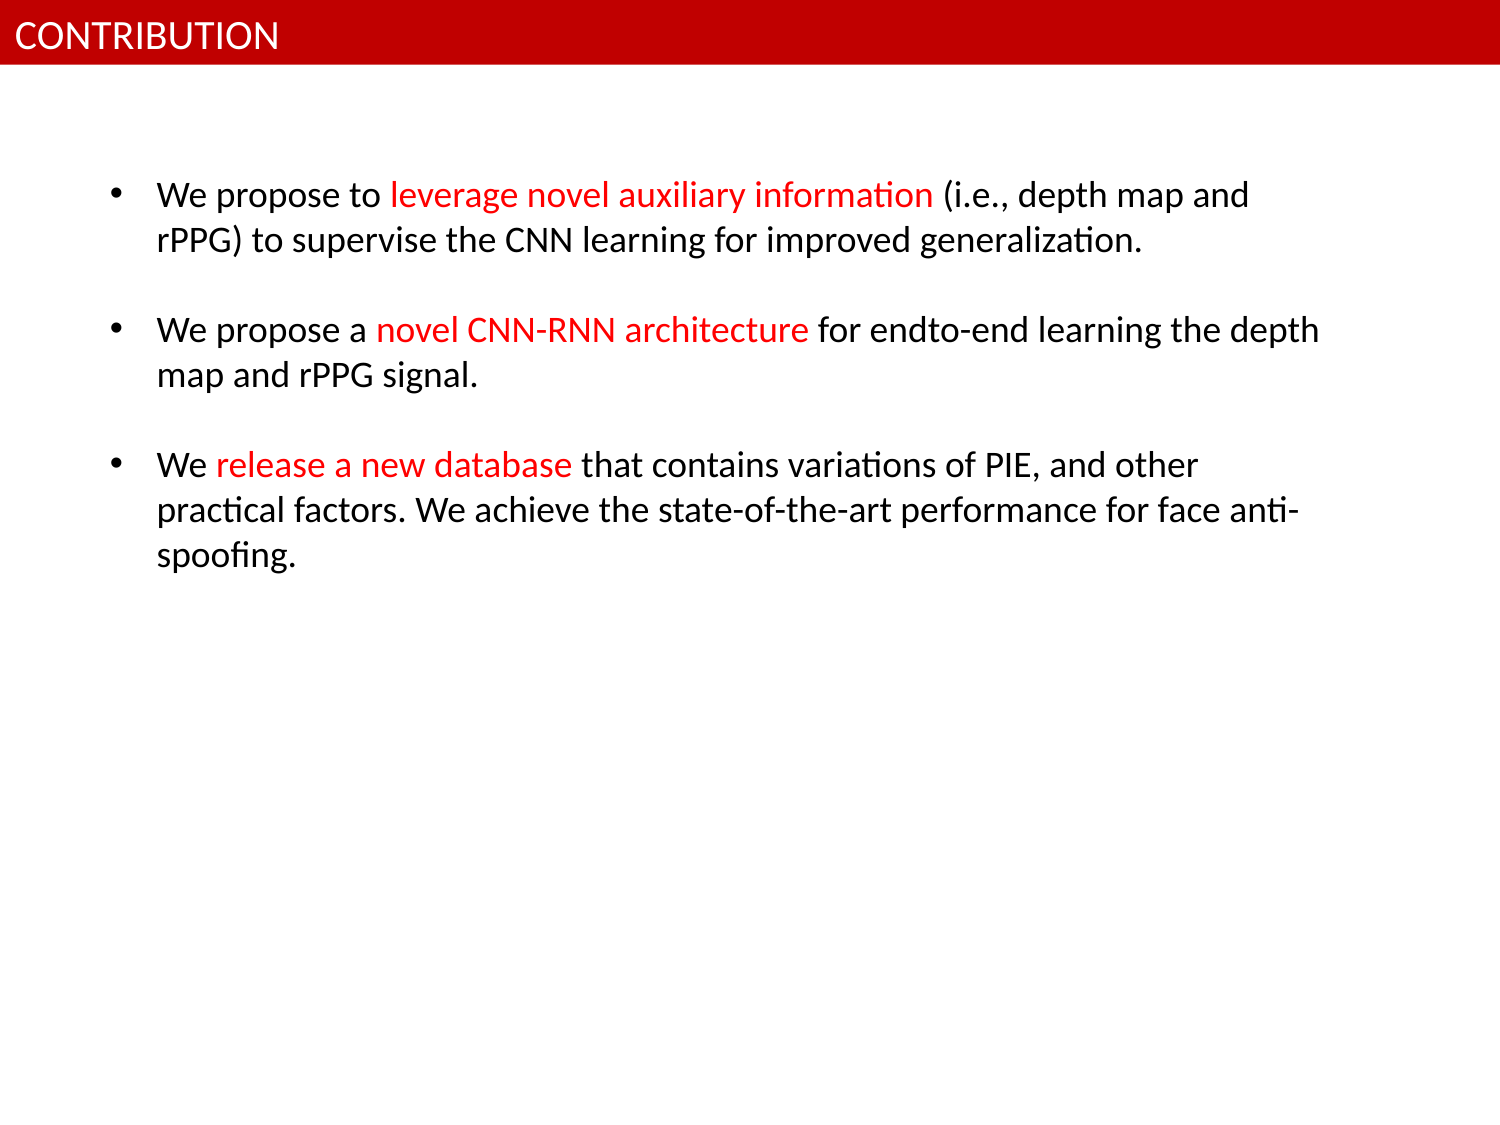

CONTRIBUTION
We propose to leverage novel auxiliary information (i.e., depth map and rPPG) to supervise the CNN learning for improved generalization.

We propose a novel CNN-RNN architecture for endto-end learning the depth map and rPPG signal.

We release a new database that contains variations of PIE, and other practical factors. We achieve the state-of-the-art performance for face anti-spooﬁng.